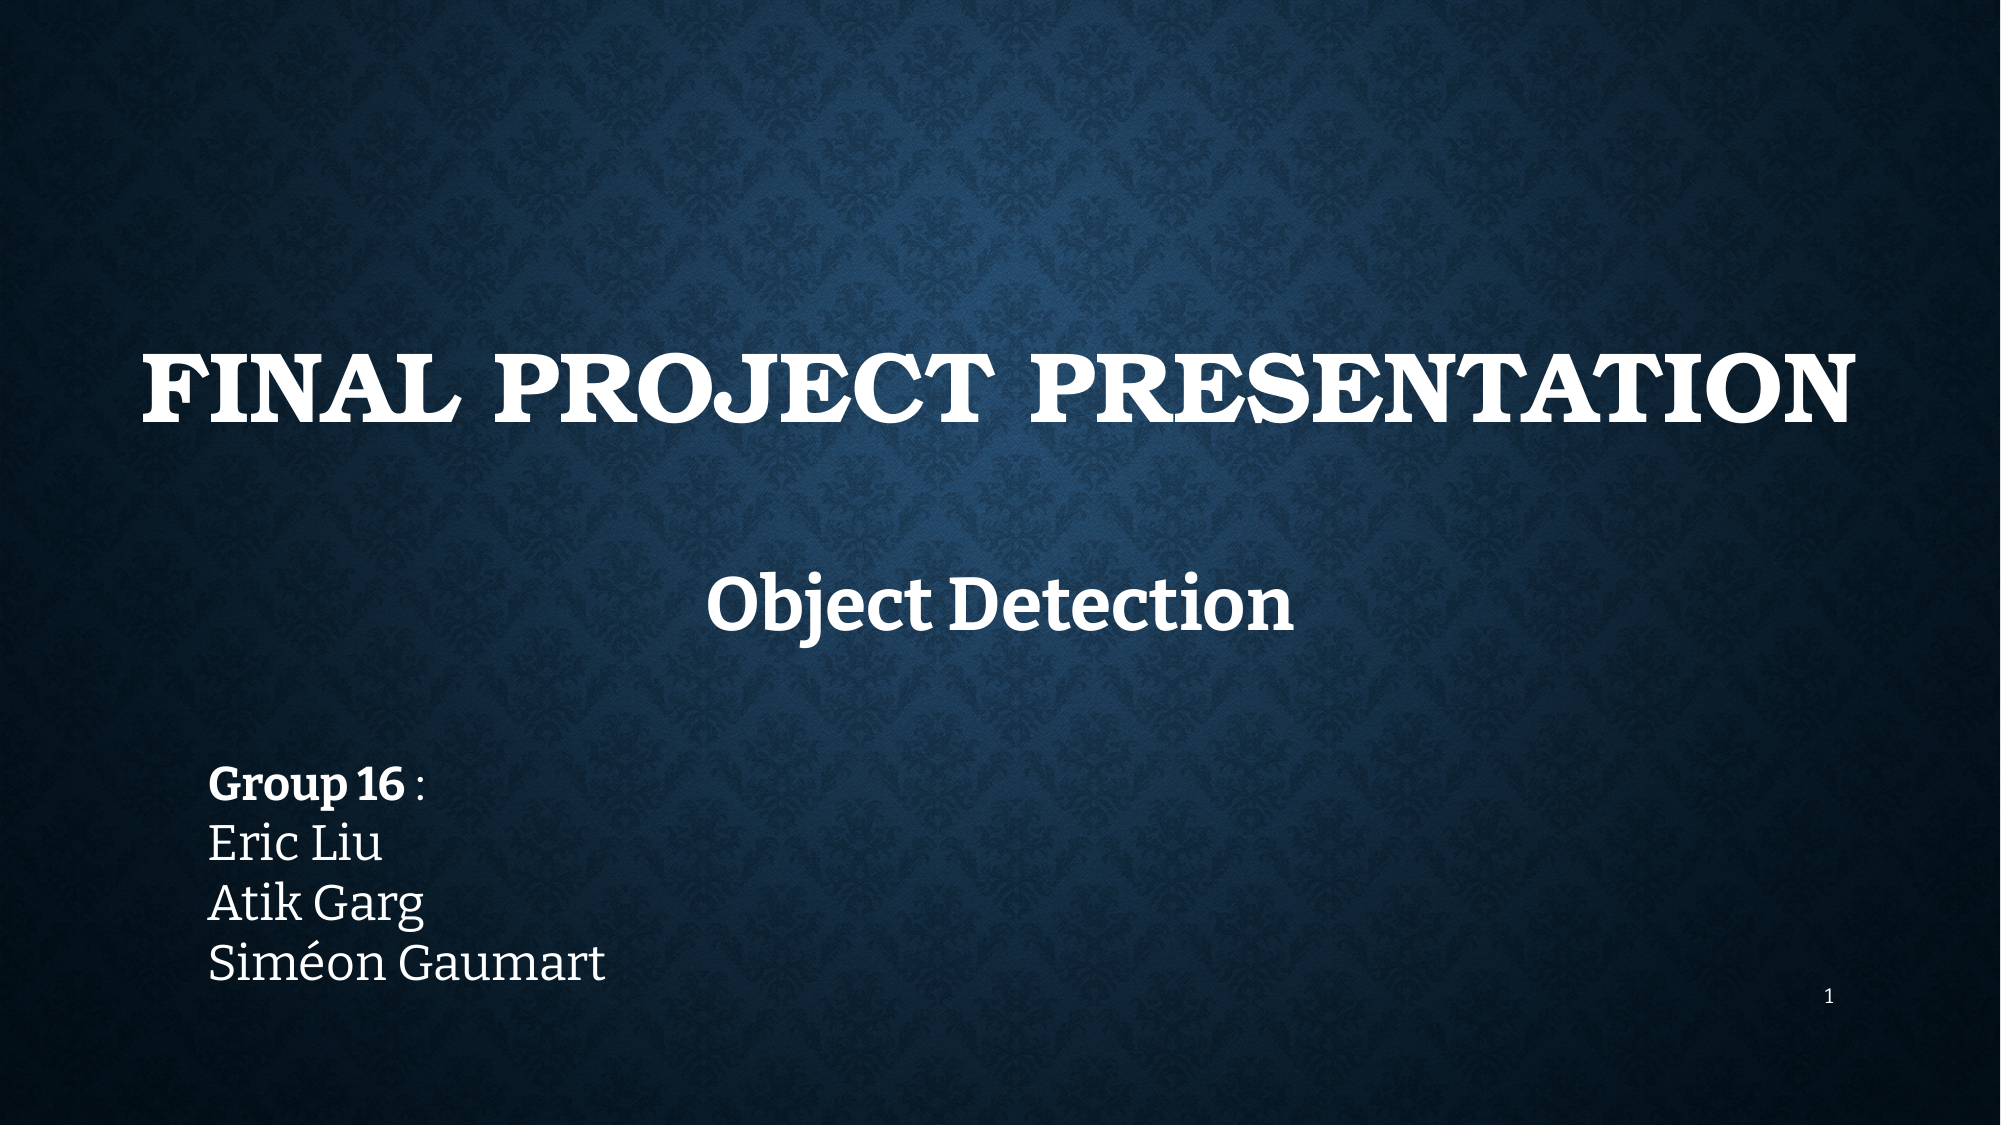

# Final Project presentation
Object Detection

Group 16 :
Eric Liu
Atik Garg
Siméon Gaumart
1